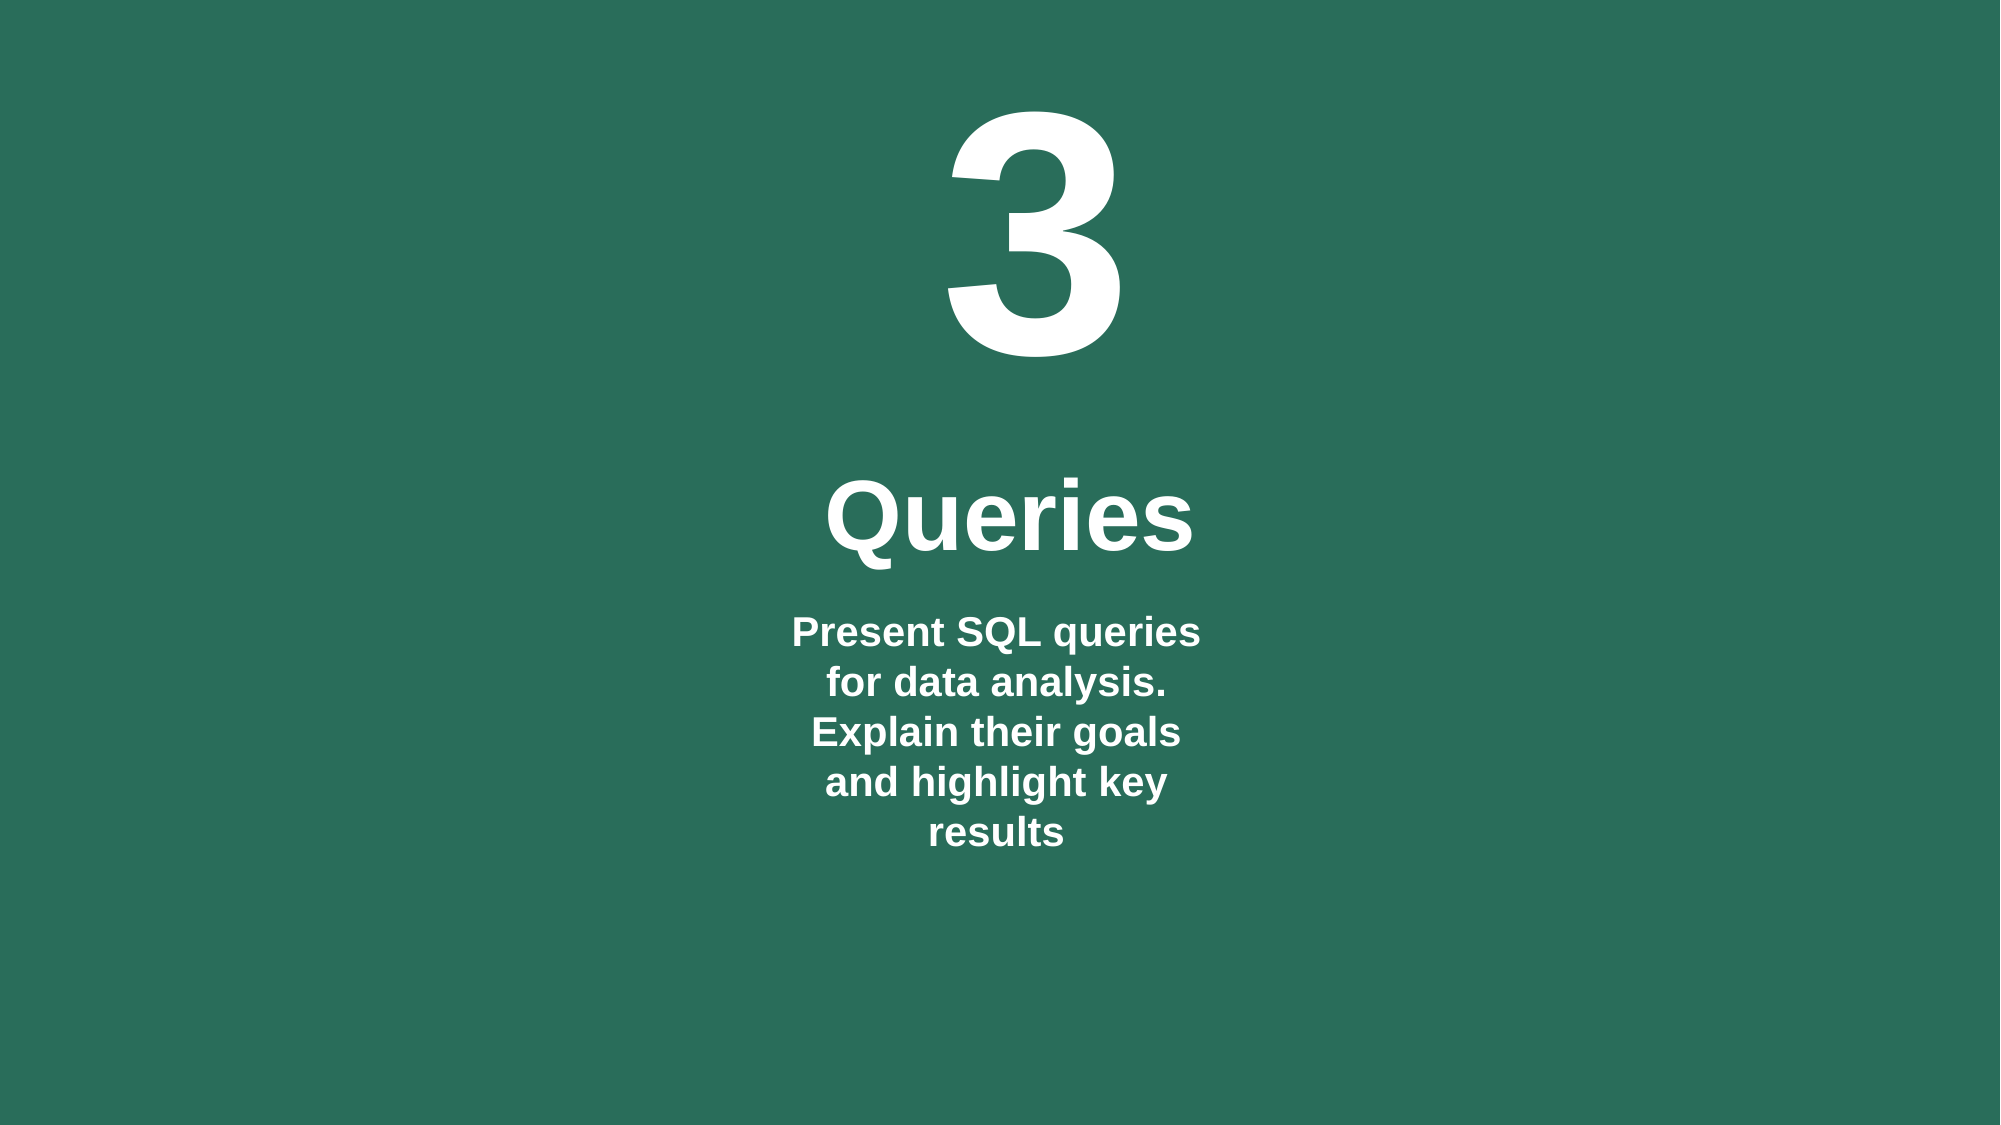

3
Queries
Present SQL queries for data analysis. Explain their goals and highlight key results